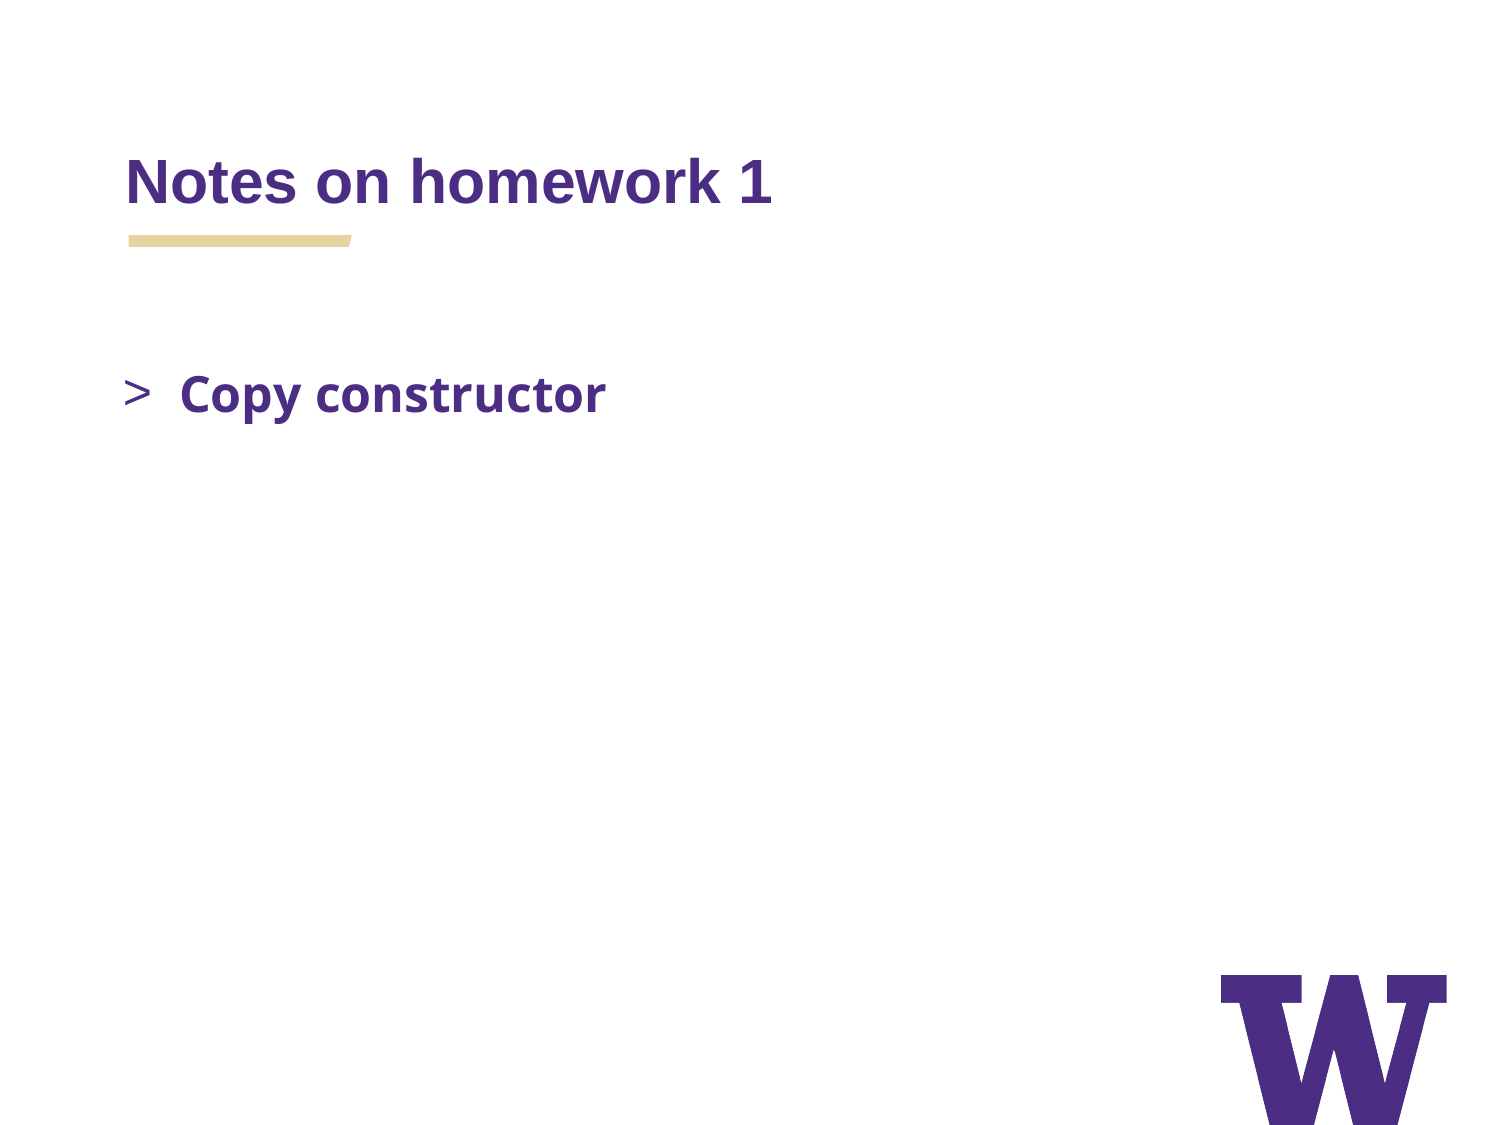

# Notes on homework 1

Copy constructor